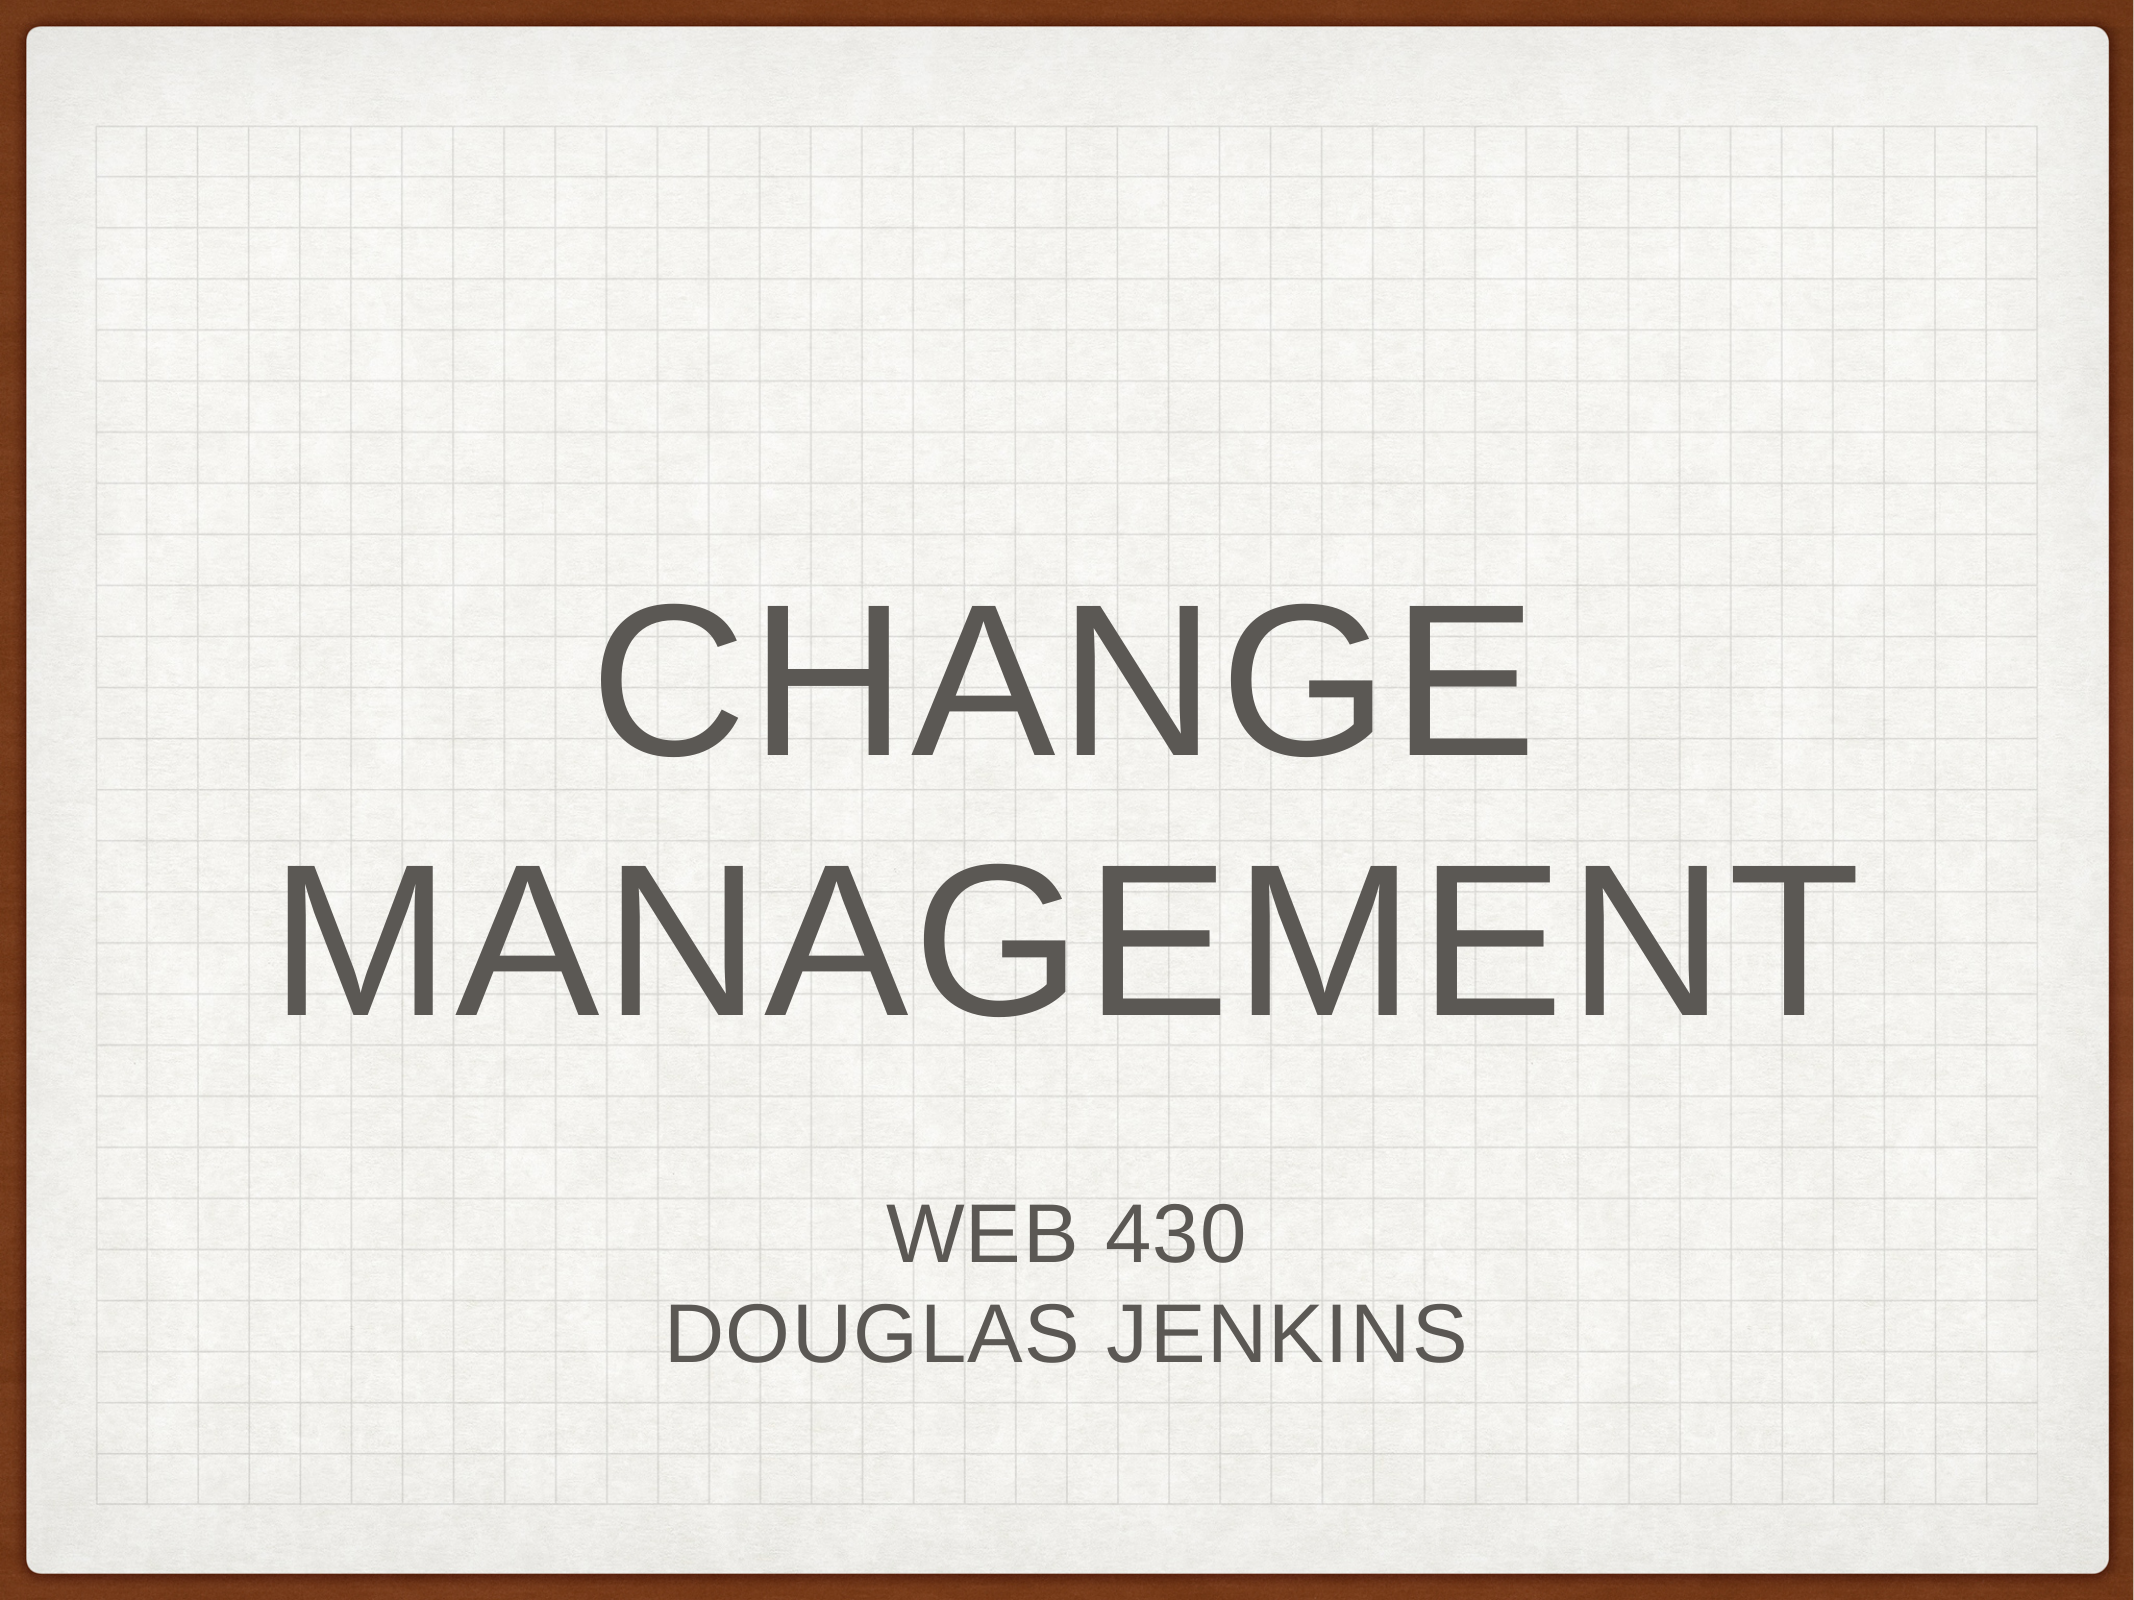

# Change Management
Web 430
Douglas Jenkins